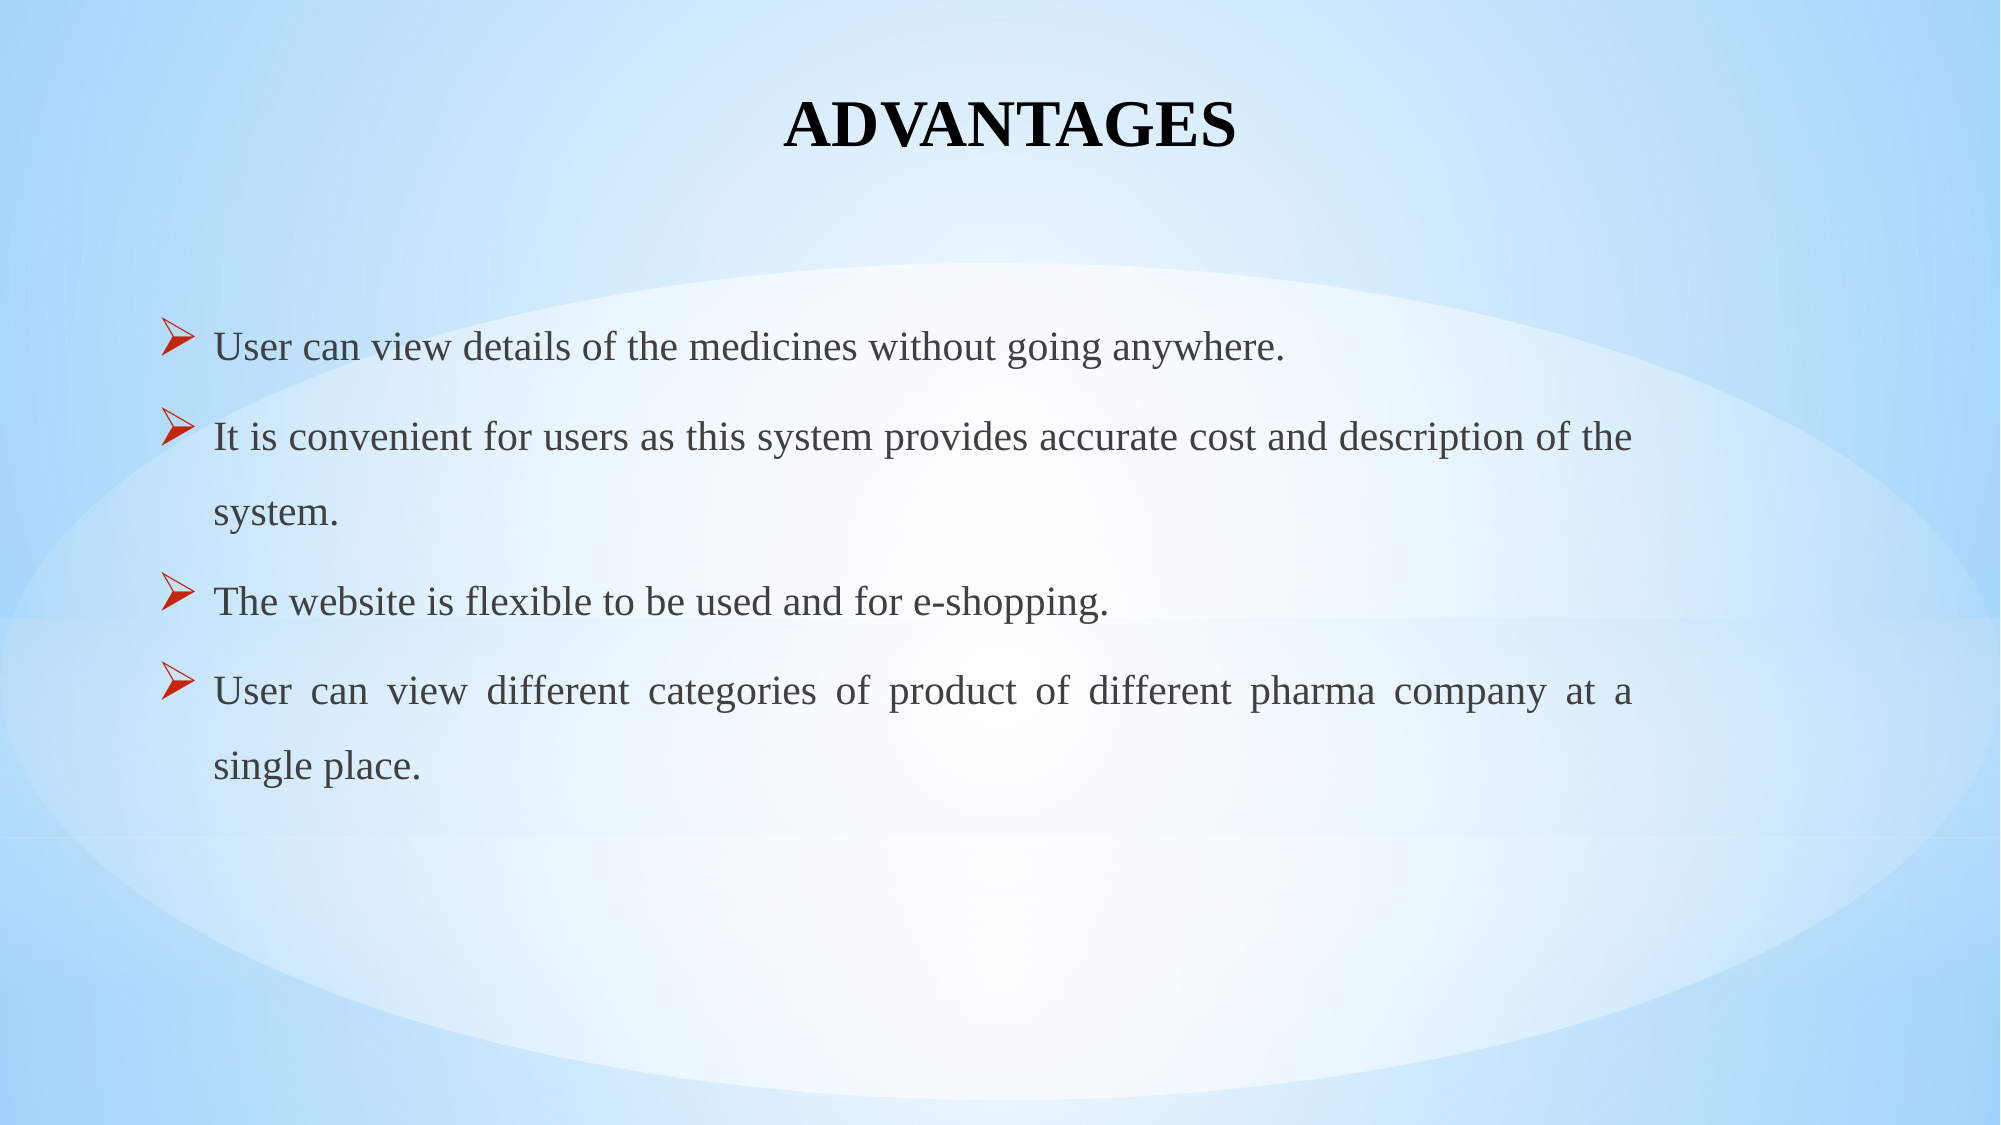

# ADVANTAGES
User can view details of the medicines without going anywhere.
It is convenient for users as this system provides accurate cost and description of the system.
The website is flexible to be used and for e-shopping.
User can view different categories of product of different pharma company at a single place.